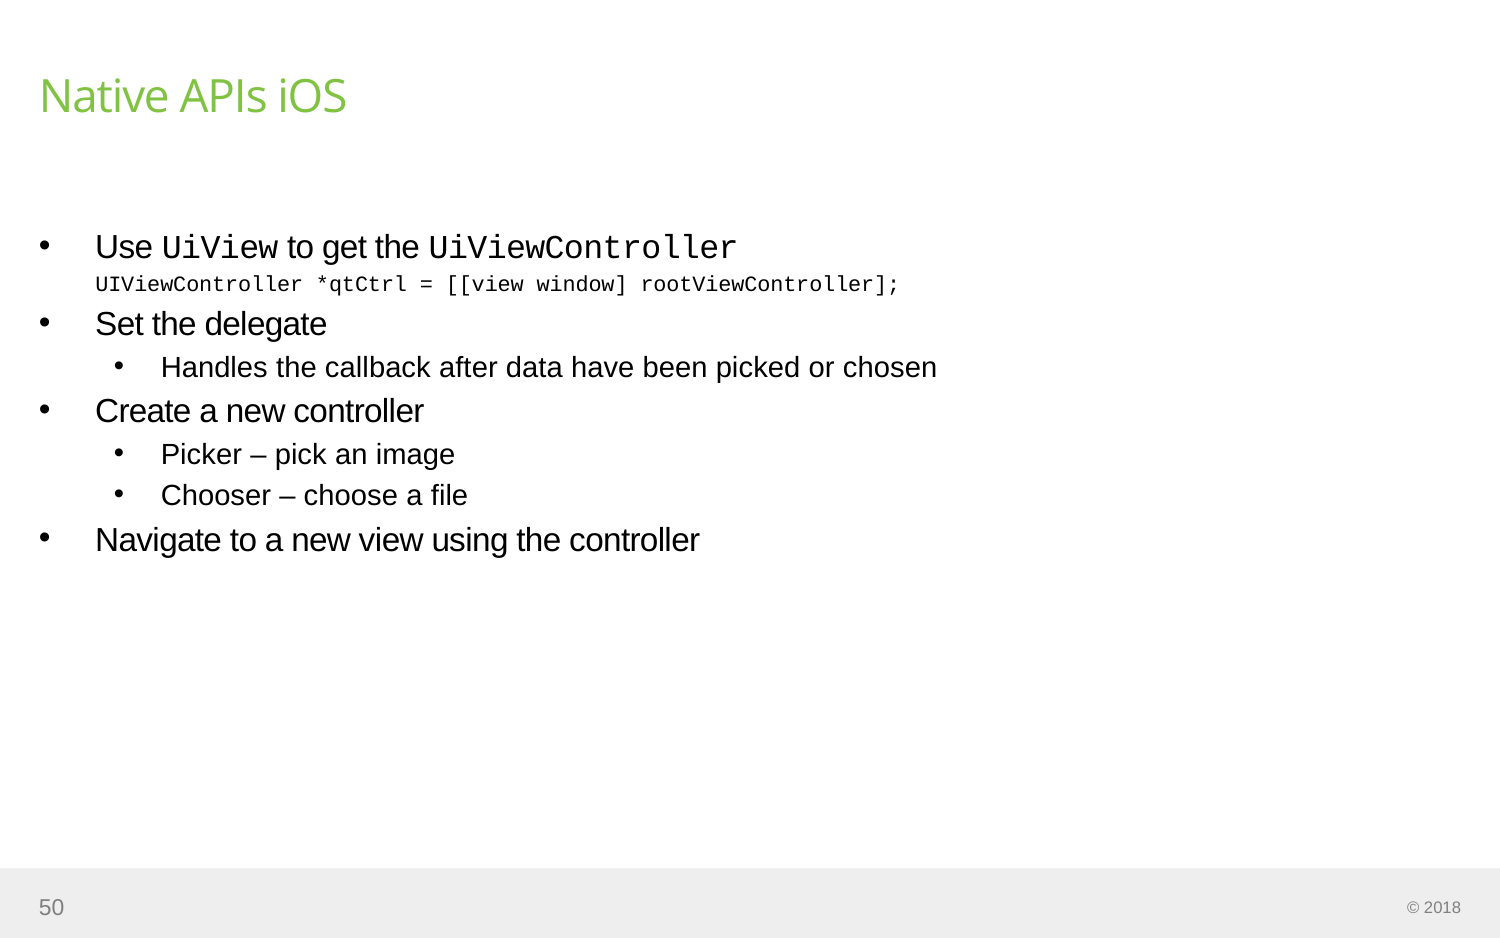

# Native APIs iOS
Use UiView to get the UiViewController
UIViewController *qtCtrl = [[view window] rootViewController];
Set the delegate
Handles the callback after data have been picked or chosen
Create a new controller
Picker – pick an image
Chooser – choose a file
Navigate to a new view using the controller
50
© 2018